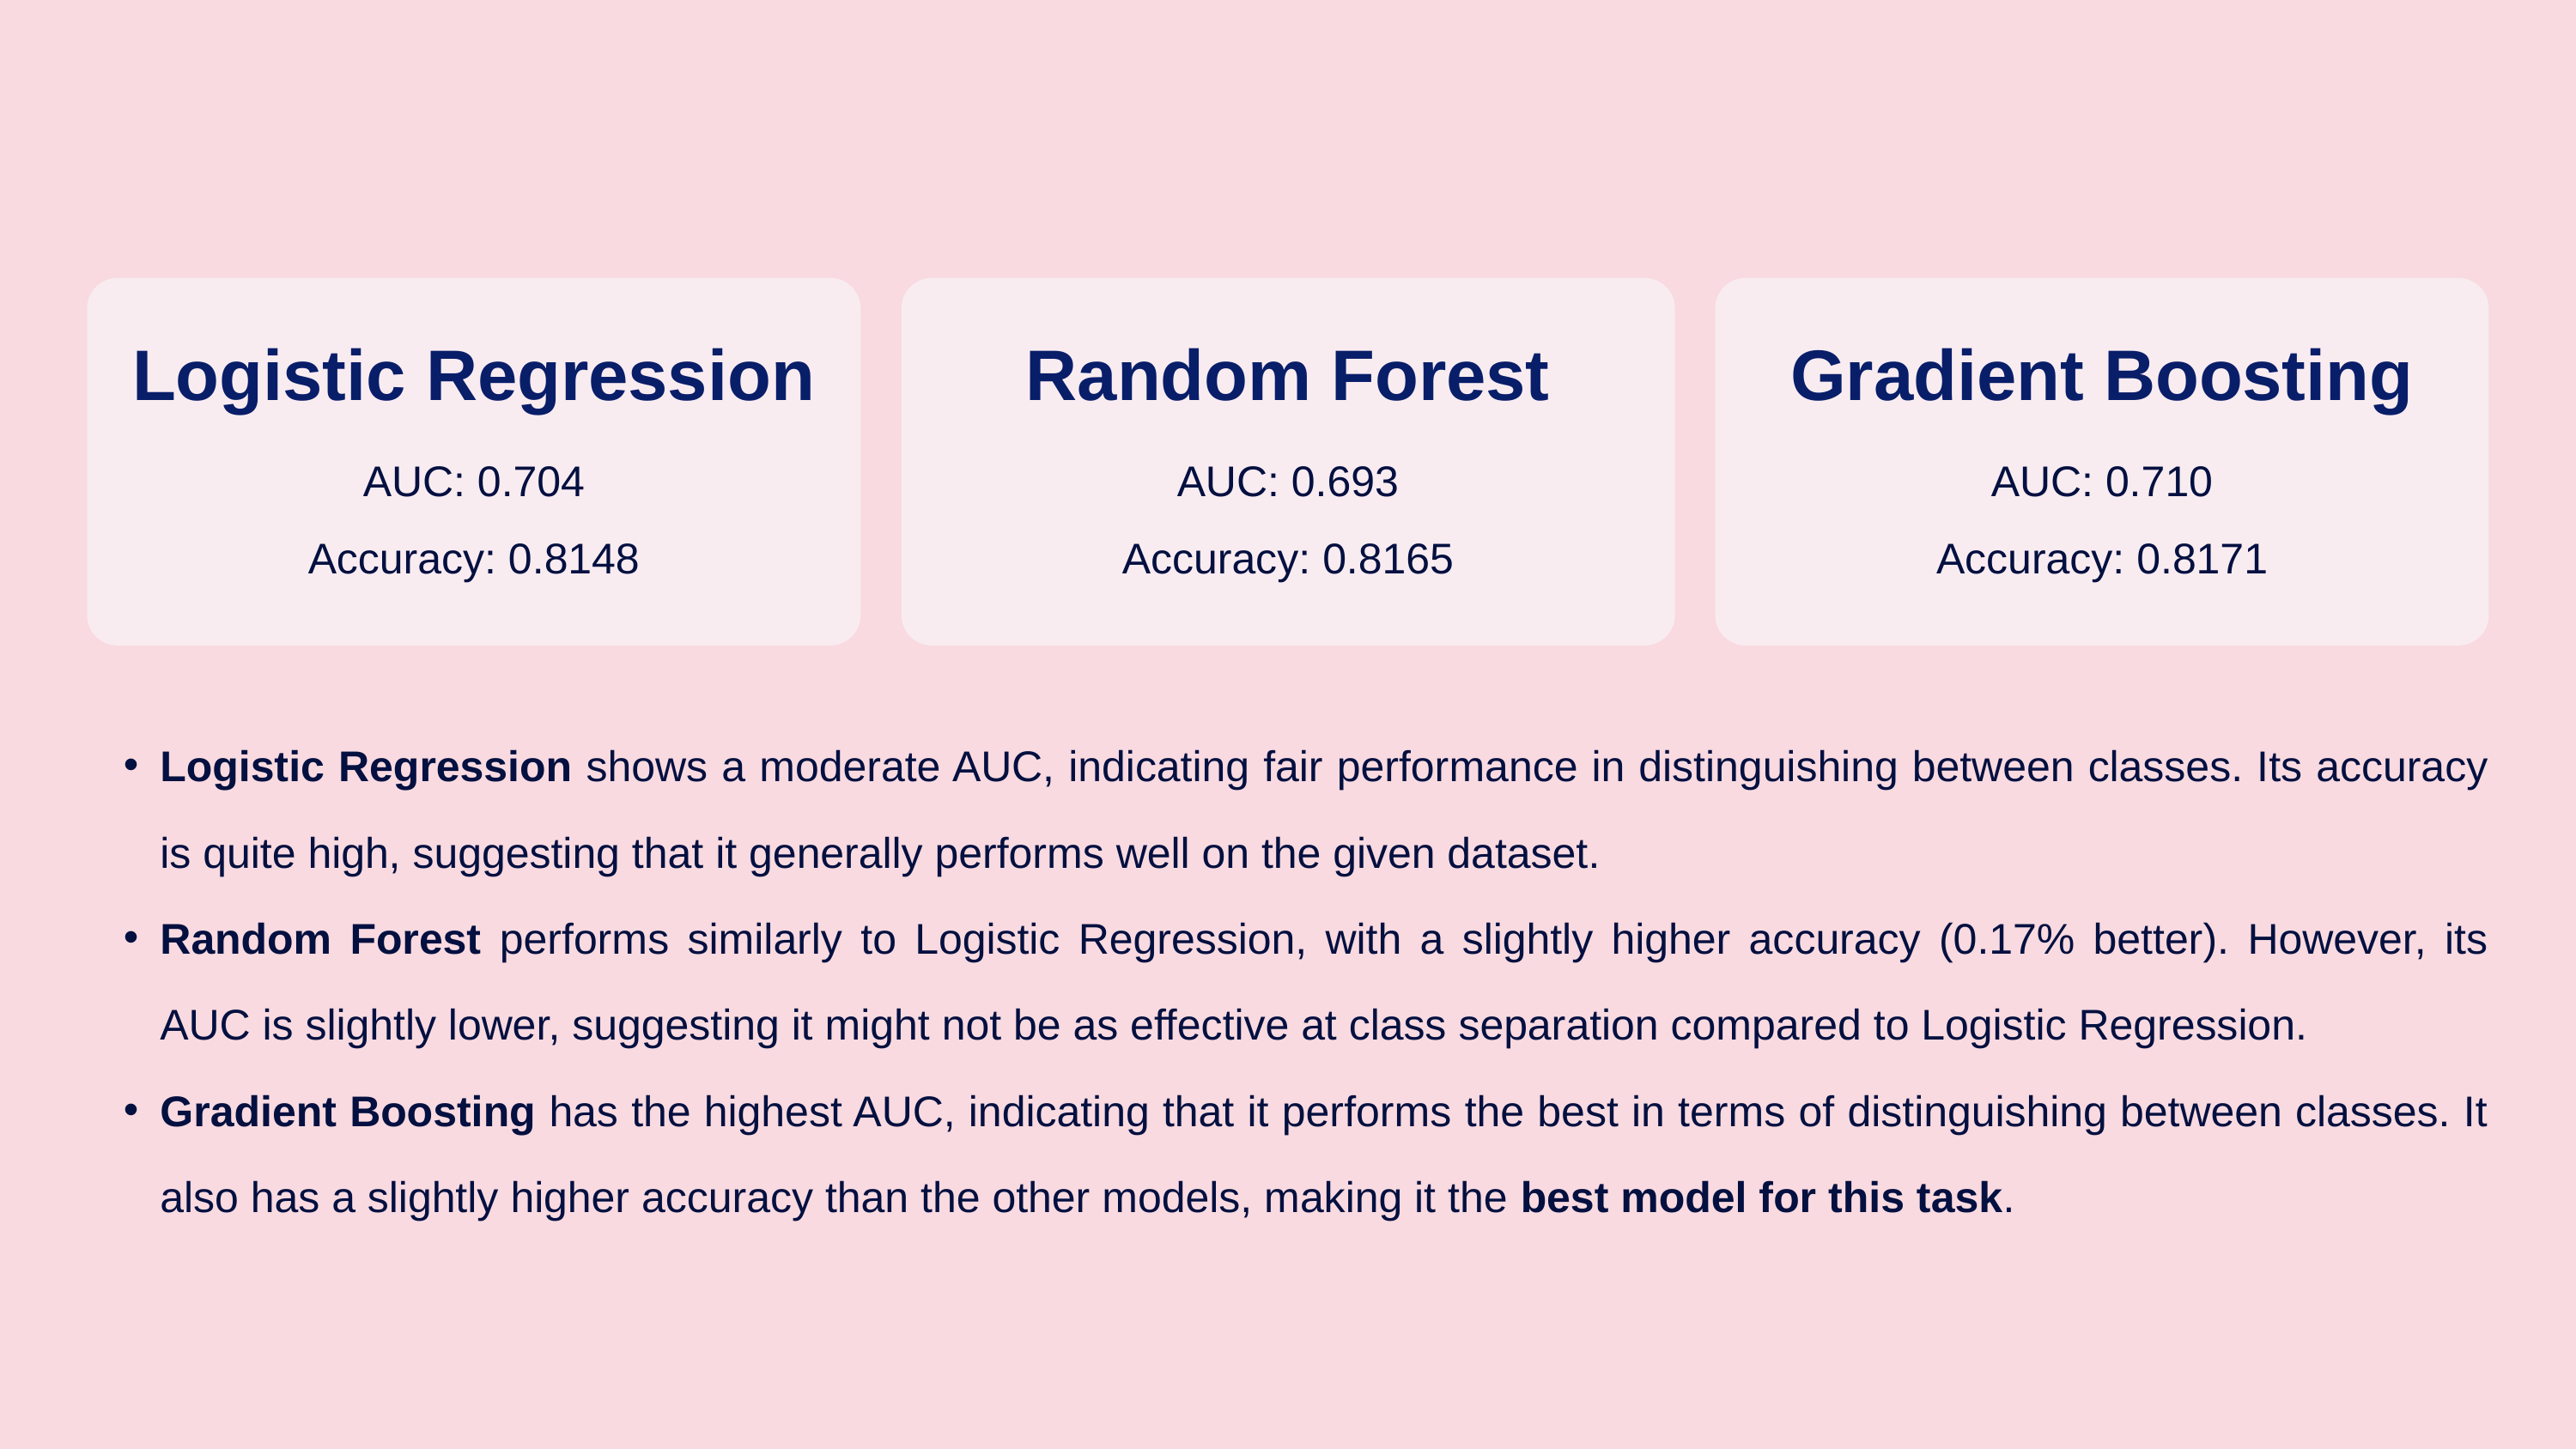

Logistic Regression
Random Forest
Gradient Boosting
AUC: 0.704
Accuracy: 0.8148
AUC: 0.693
Accuracy: 0.8165
AUC: 0.710
Accuracy: 0.8171
Logistic Regression shows a moderate AUC, indicating fair performance in distinguishing between classes. Its accuracy is quite high, suggesting that it generally performs well on the given dataset.
Random Forest performs similarly to Logistic Regression, with a slightly higher accuracy (0.17% better). However, its AUC is slightly lower, suggesting it might not be as effective at class separation compared to Logistic Regression.
Gradient Boosting has the highest AUC, indicating that it performs the best in terms of distinguishing between classes. It also has a slightly higher accuracy than the other models, making it the best model for this task.